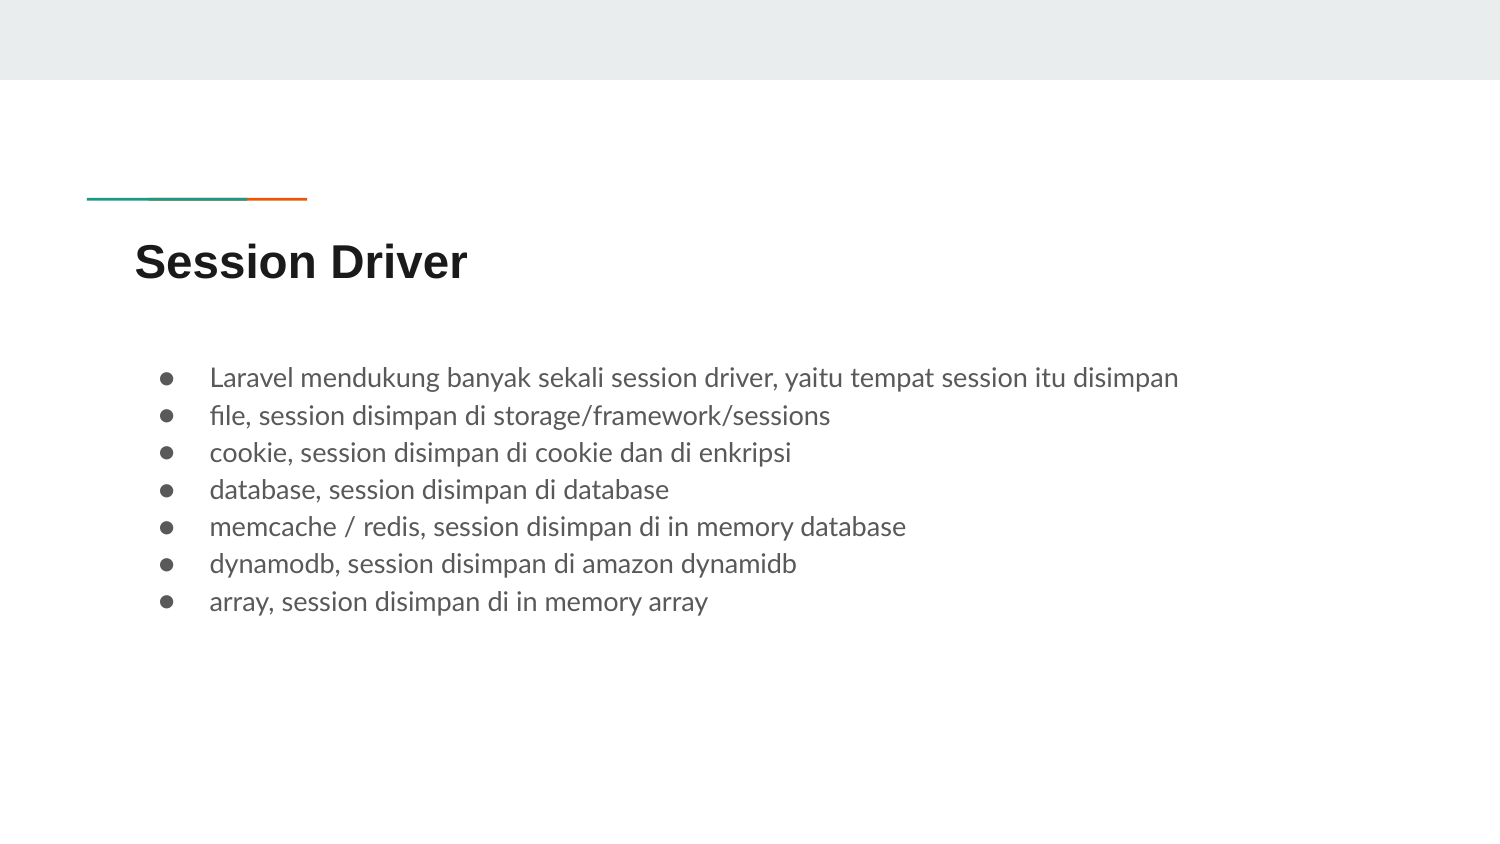

# Session Driver
Laravel mendukung banyak sekali session driver, yaitu tempat session itu disimpan
file, session disimpan di storage/framework/sessions
cookie, session disimpan di cookie dan di enkripsi
database, session disimpan di database
memcache / redis, session disimpan di in memory database
dynamodb, session disimpan di amazon dynamidb
array, session disimpan di in memory array